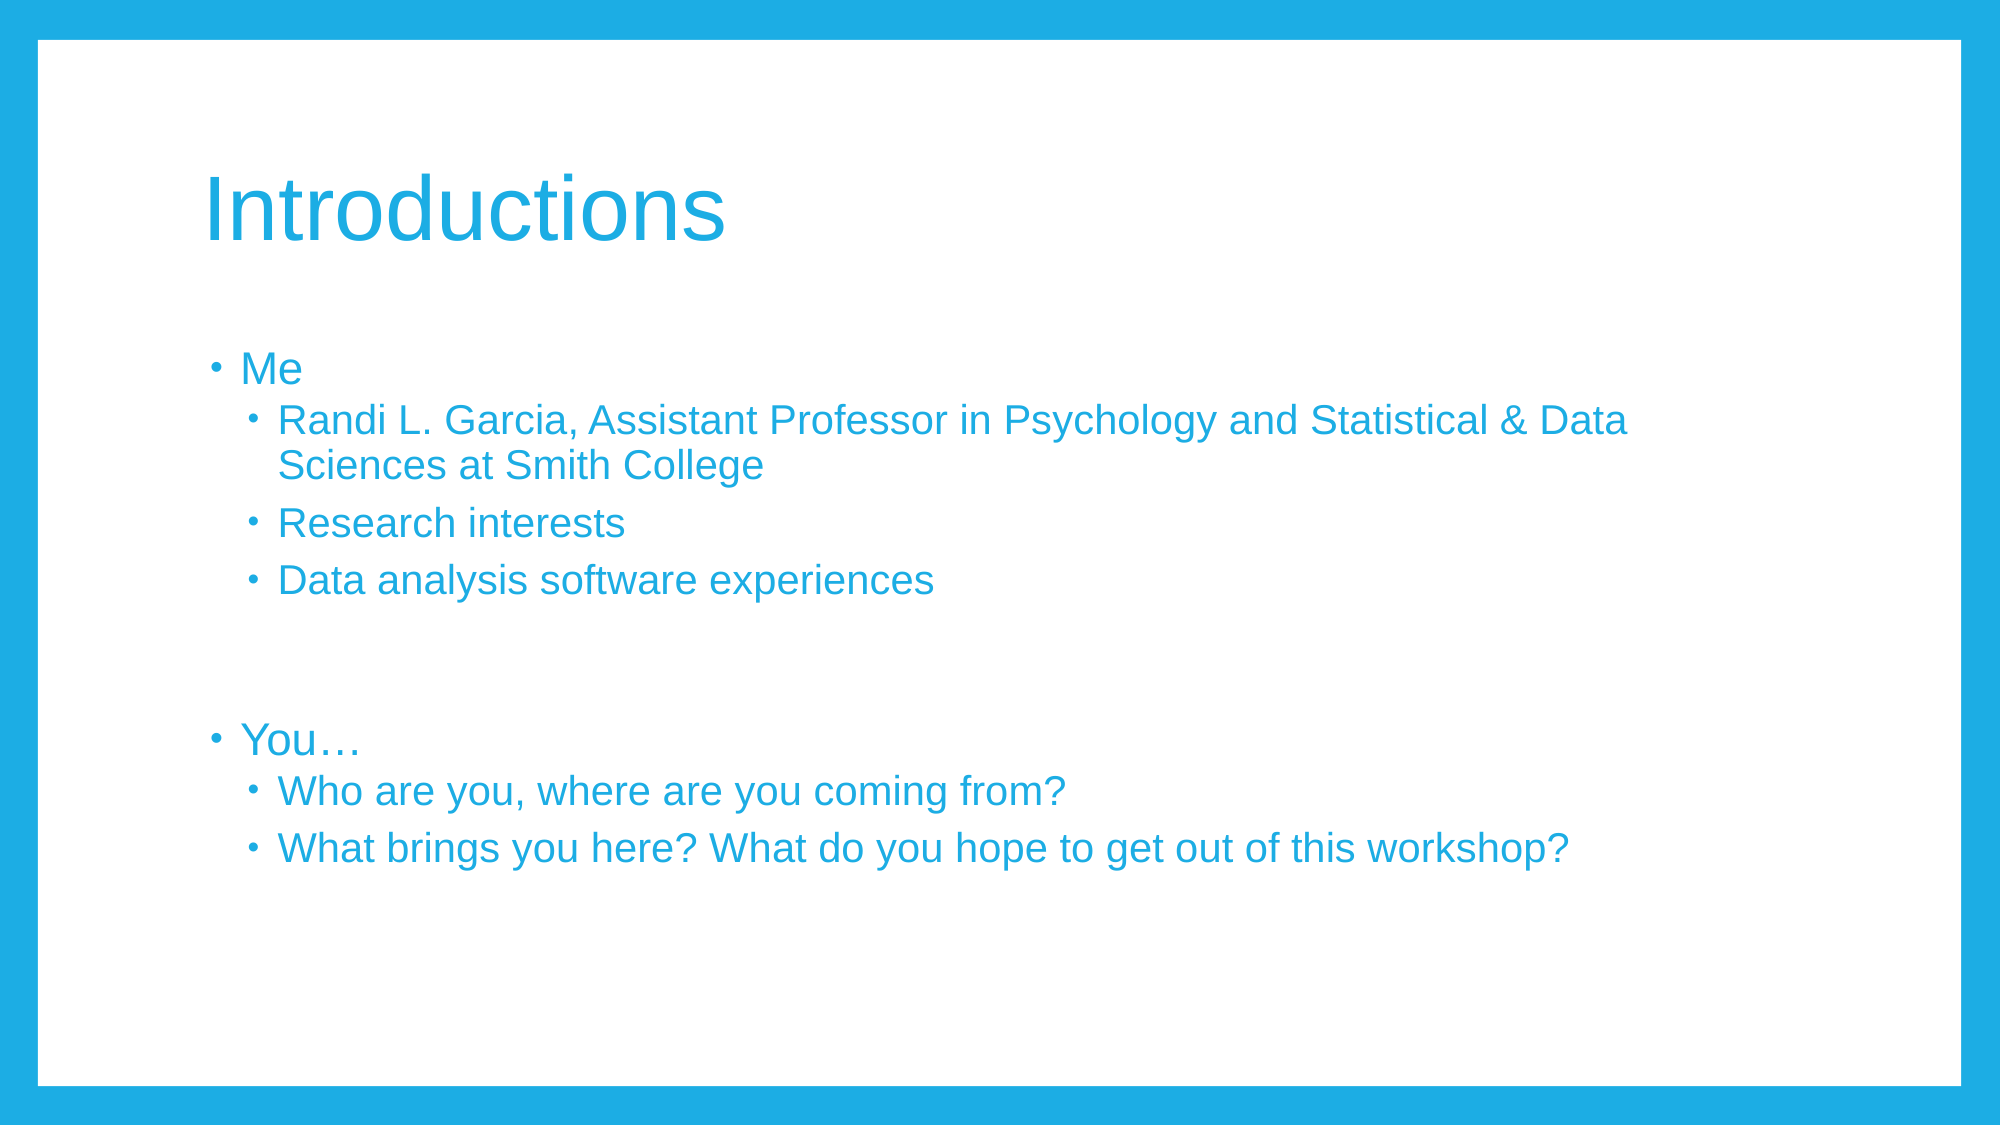

# Introductions
Me
Randi L. Garcia, Assistant Professor in Psychology and Statistical & Data Sciences at Smith College
Research interests
Data analysis software experiences

You…
Who are you, where are you coming from?
What brings you here? What do you hope to get out of this workshop?